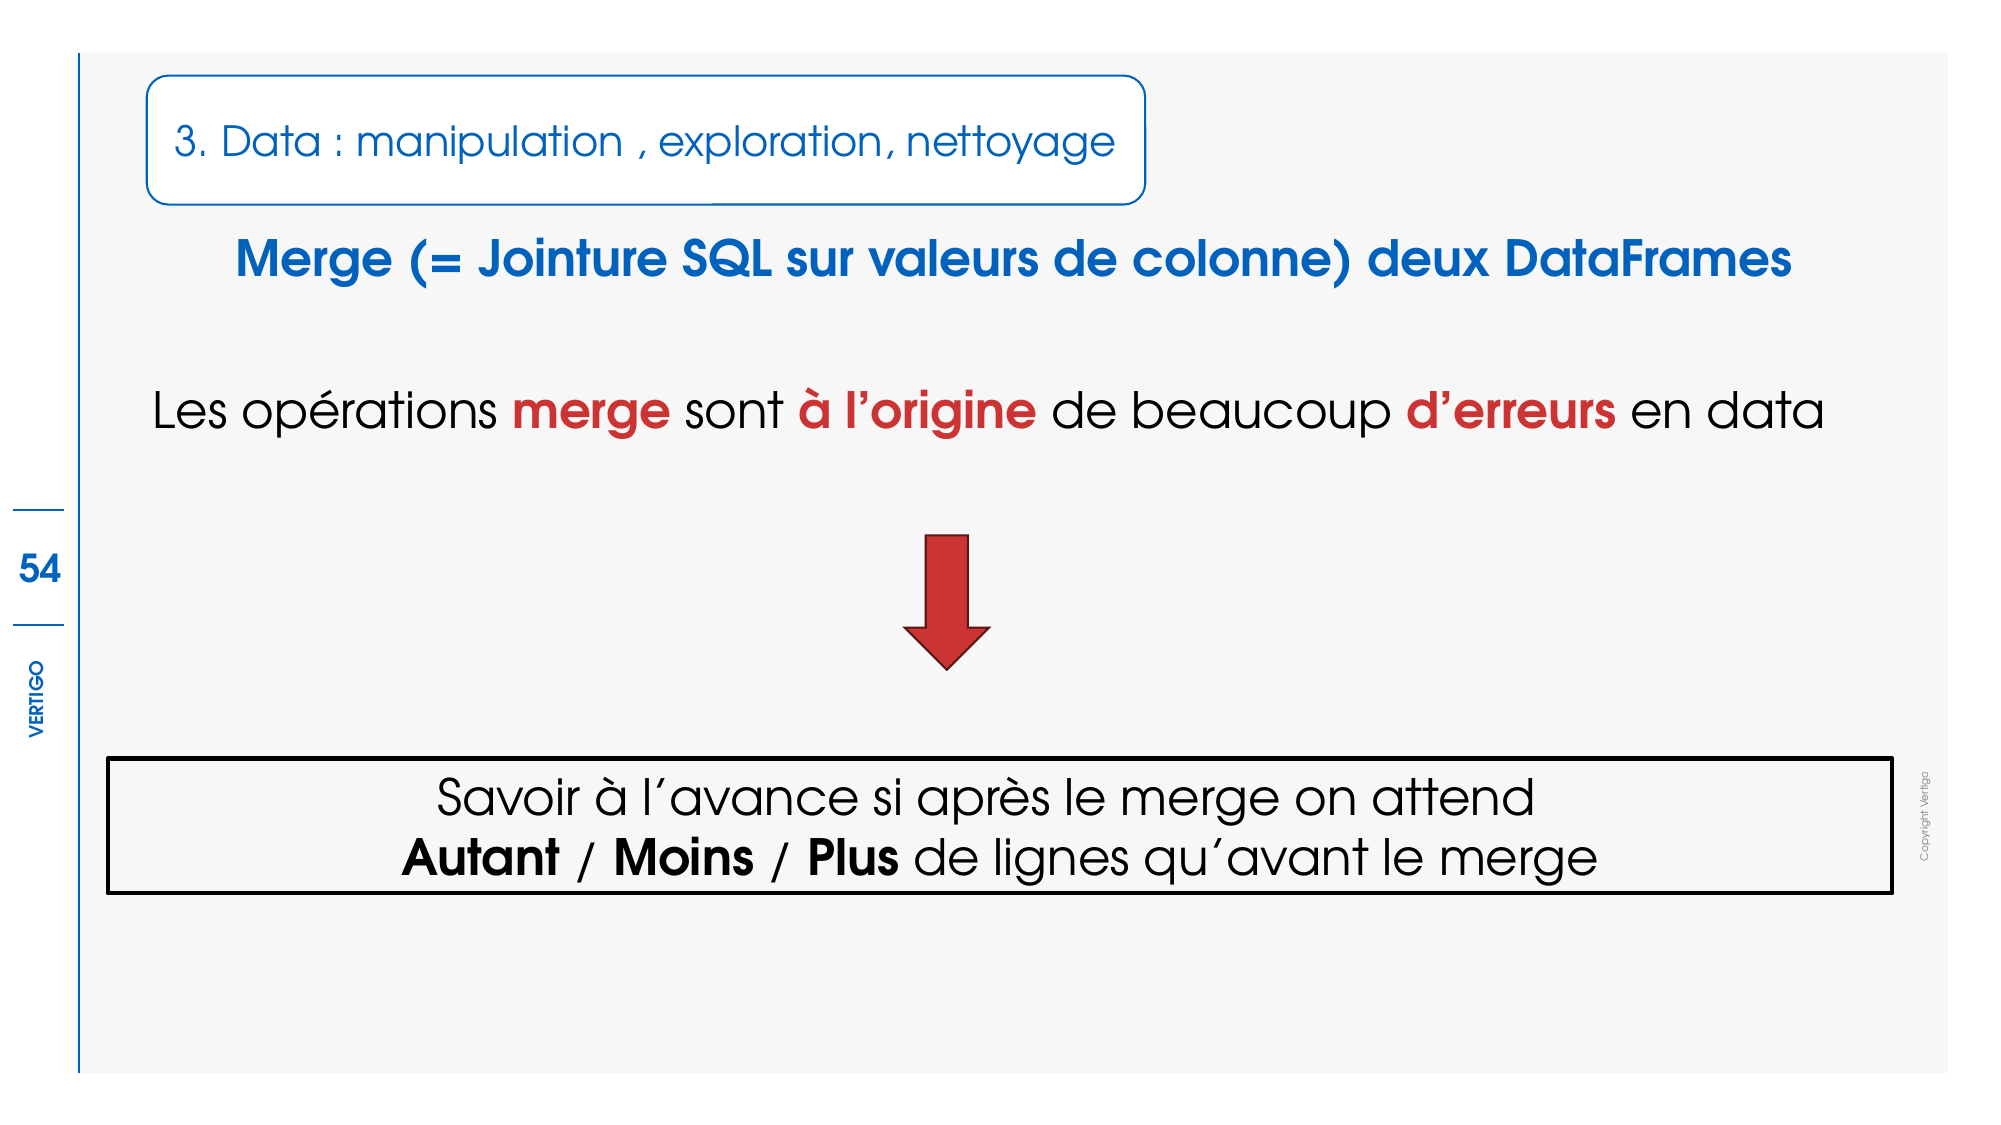

3. Data : manipulation , exploration, nettoyage
Merge (= Jointure SQL sur valeurs de colonne) deux DataFrames
Les opérations merge sont à l’origine de beaucoup d’erreurs en data

Savoir à l’avance si après le merge on attend
Autant / Moins / Plus de lignes qu’avant le merge